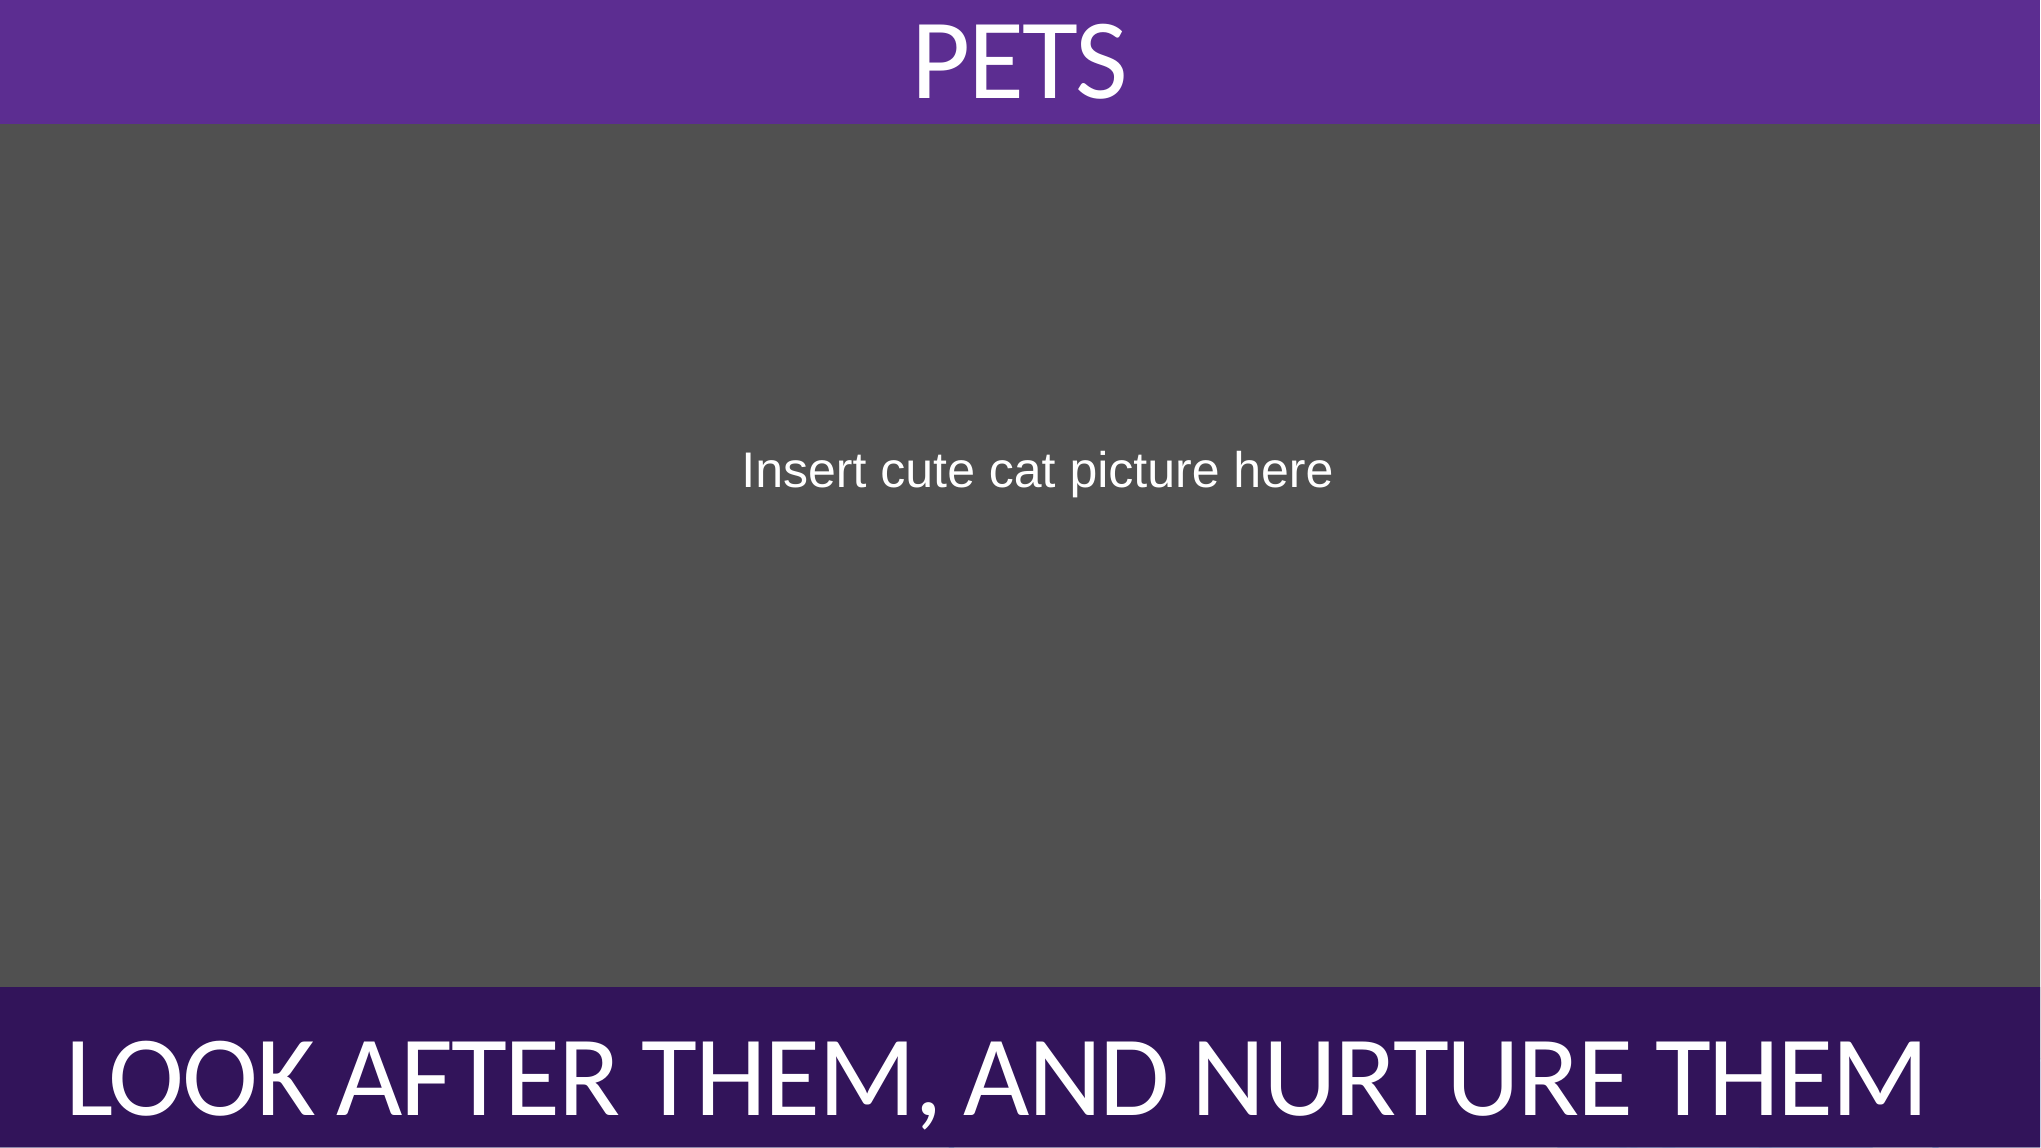

PETS
Insert cute cat picture here

Look after them, and nurture them